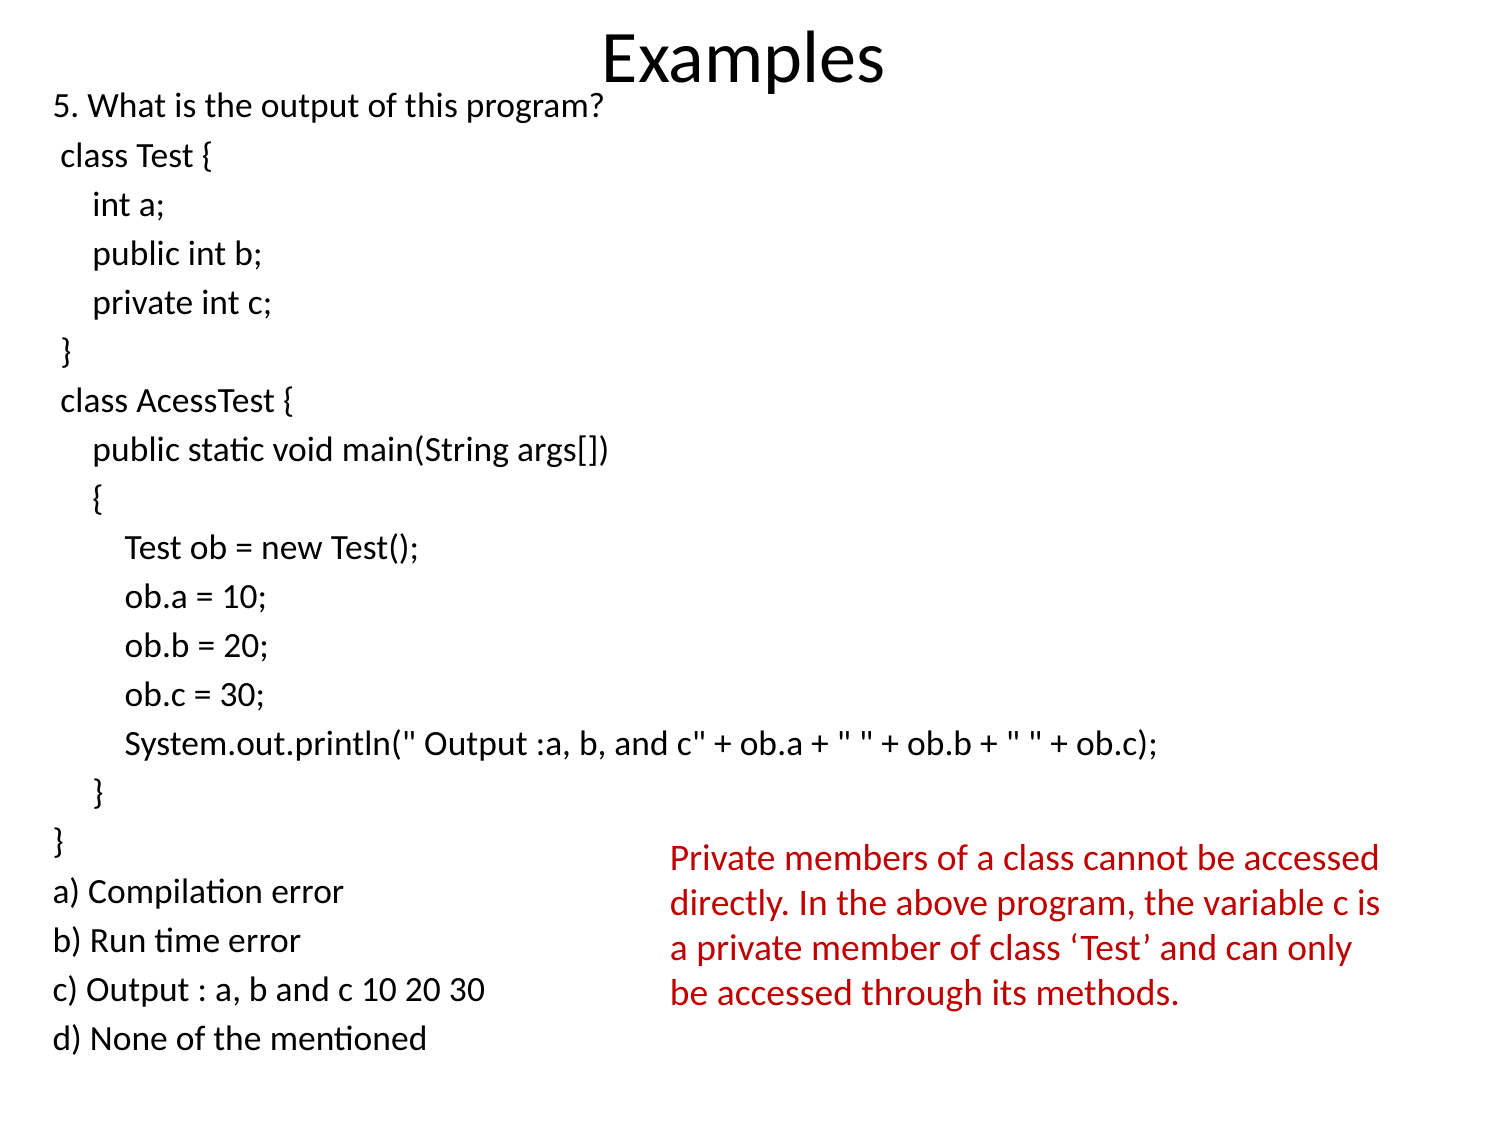

# Examples
5. What is the output of this program?
 class Test {
     int a;
     public int b;
     private int c;
 }
 class AcessTest {
     public static void main(String args[])
     {
         Test ob = new Test();
         ob.a = 10;
         ob.b = 20;
         ob.c = 30;
         System.out.println(" Output :a, b, and c" + ob.a + " " + ob.b + " " + ob.c);
     }
}
a) Compilation error
b) Run time error
c) Output : a, b and c 10 20 30
d) None of the mentioned

Private members of a class cannot be accessed directly. In the above program, the variable c is a private member of class ‘Test’ and can only be accessed through its methods.